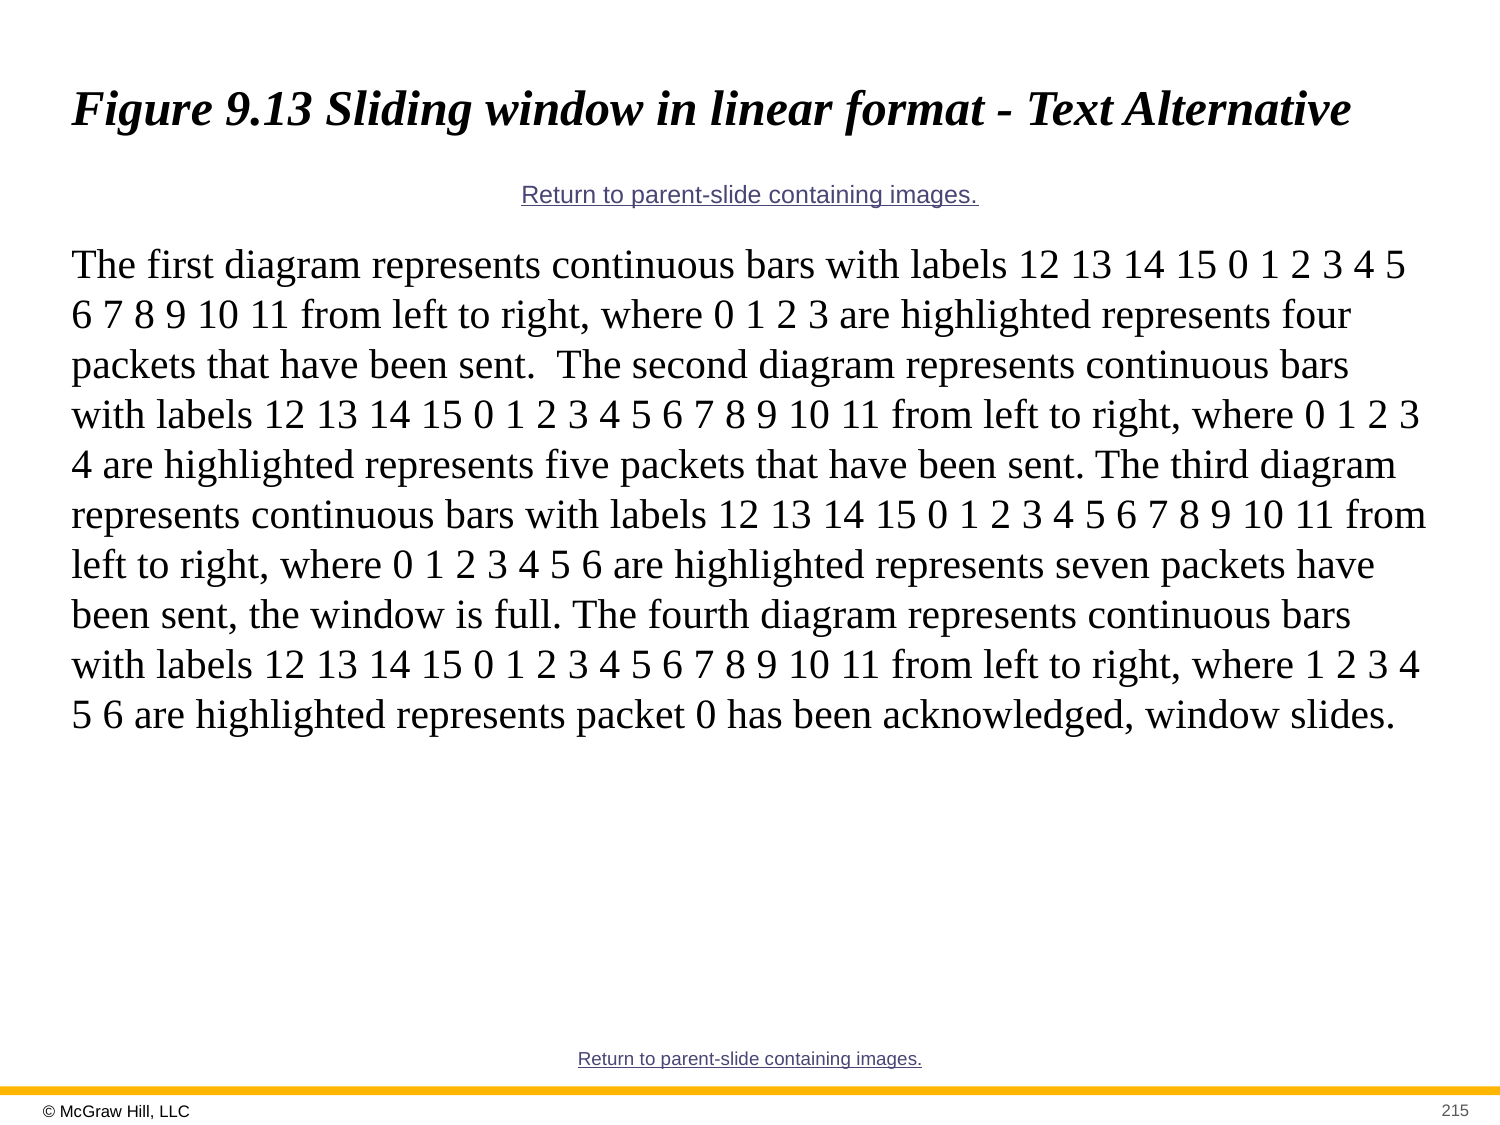

# Figure 9.13 Sliding window in linear format - Text Alternative
Return to parent-slide containing images.
The first diagram represents continuous bars with labels 12 13 14 15 0 1 2 3 4 5 6 7 8 9 10 11 from left to right, where 0 1 2 3 are highlighted represents four packets that have been sent.  The second diagram represents continuous bars with labels 12 13 14 15 0 1 2 3 4 5 6 7 8 9 10 11 from left to right, where 0 1 2 3 4 are highlighted represents five packets that have been sent. The third diagram represents continuous bars with labels 12 13 14 15 0 1 2 3 4 5 6 7 8 9 10 11 from left to right, where 0 1 2 3 4 5 6 are highlighted represents seven packets have been sent, the window is full. The fourth diagram represents continuous bars with labels 12 13 14 15 0 1 2 3 4 5 6 7 8 9 10 11 from left to right, where 1 2 3 4 5 6 are highlighted represents packet 0 has been acknowledged, window slides.
Return to parent-slide containing images.
215